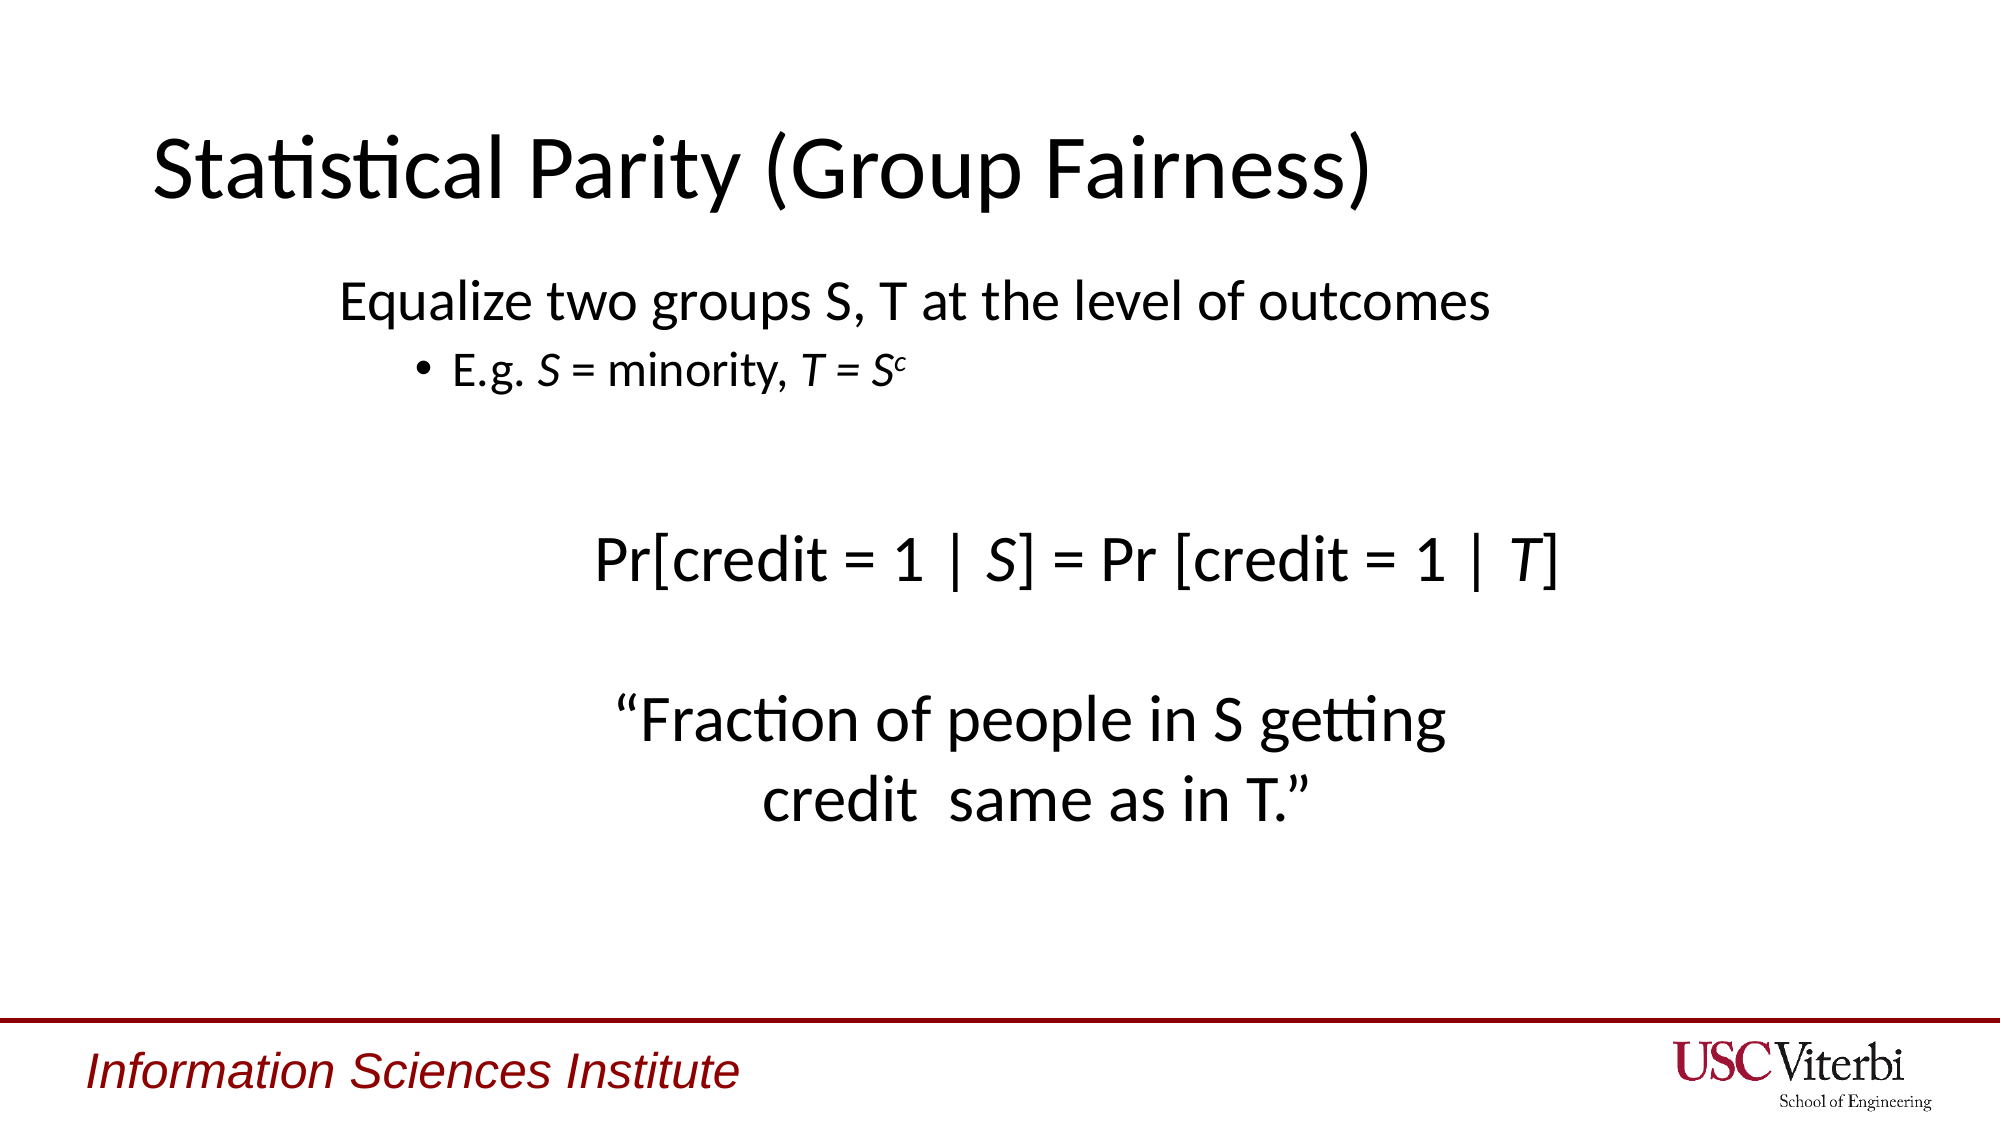

# Statistical Parity (Group Fairness)
Equalize two groups S, T at the level of outcomes
E.g. S = minority, T = Sc

	Pr[credit = 1 | S] = Pr [credit = 1 | T]

“Fraction of people in S getting
credit  same as in T.”